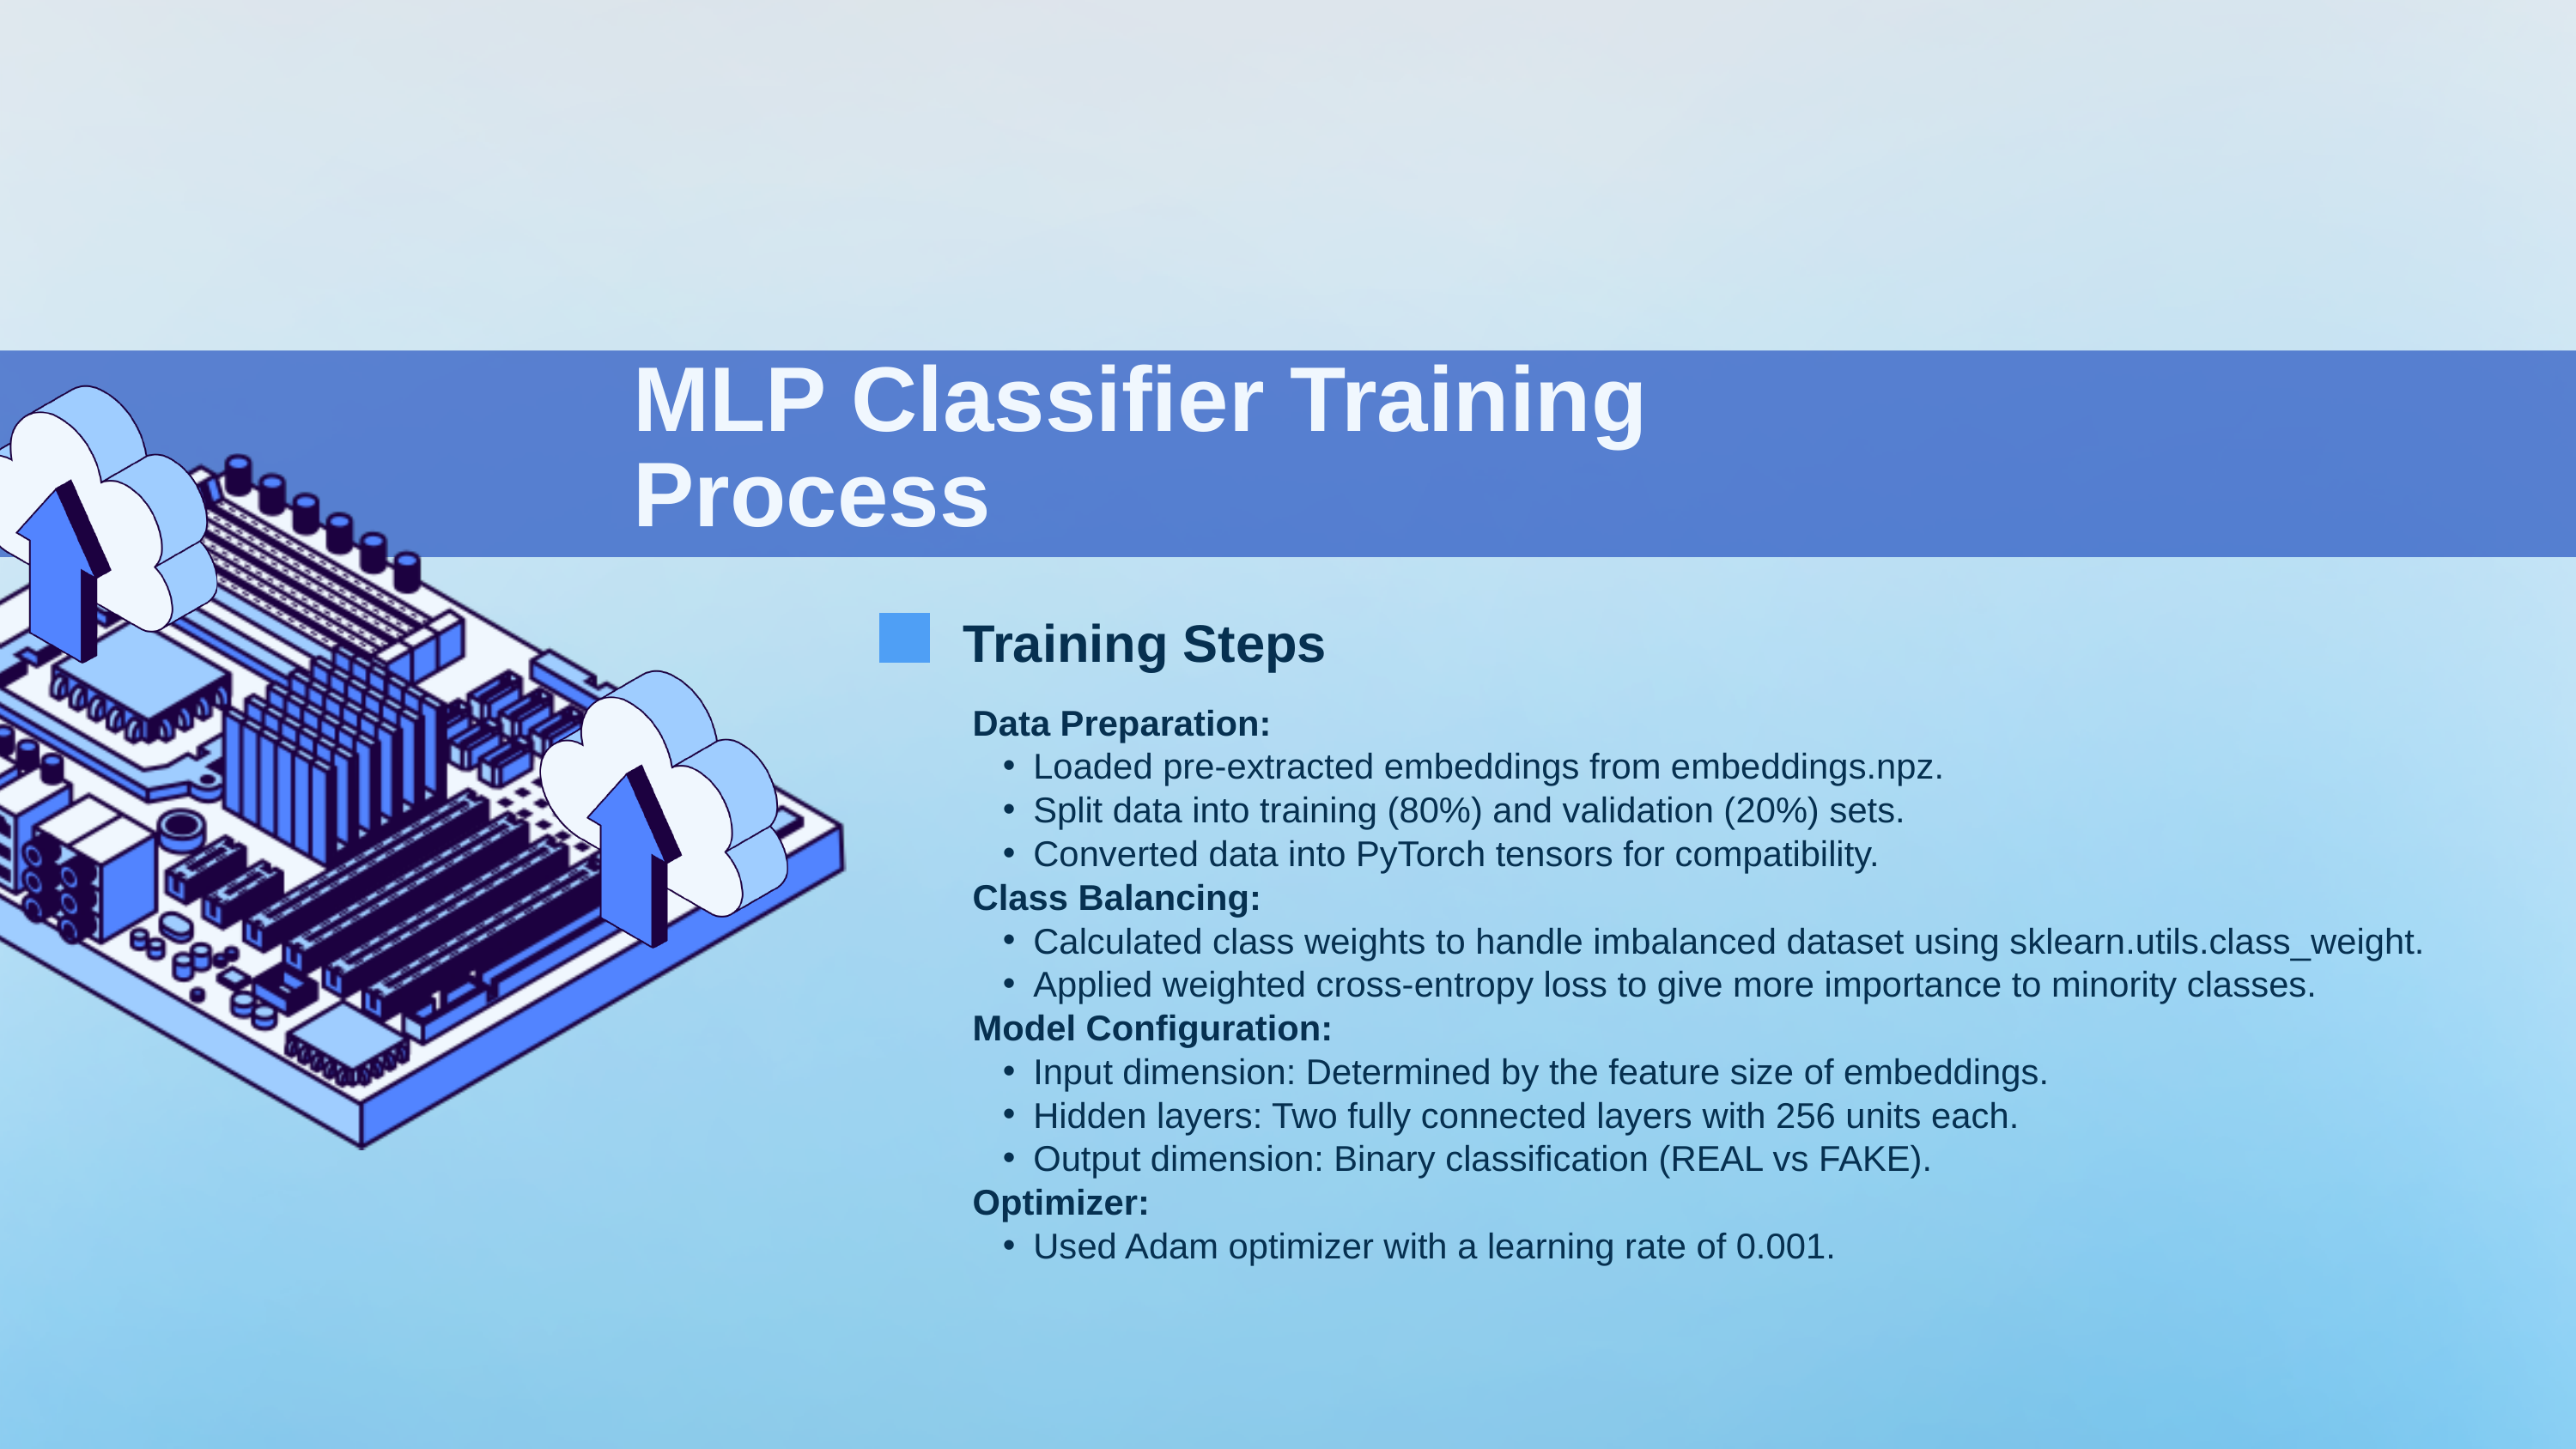

MLP Classifier Training Process

Training Steps

Data Preparation:
Loaded pre-extracted embeddings from embeddings.npz.
Split data into training (80%) and validation (20%) sets.
Converted data into PyTorch tensors for compatibility.
Class Balancing:
Calculated class weights to handle imbalanced dataset using sklearn.utils.class_weight.
Applied weighted cross-entropy loss to give more importance to minority classes.
Model Configuration:
Input dimension: Determined by the feature size of embeddings.
Hidden layers: Two fully connected layers with 256 units each.
Output dimension: Binary classification (REAL vs FAKE).
Optimizer:
Used Adam optimizer with a learning rate of 0.001.